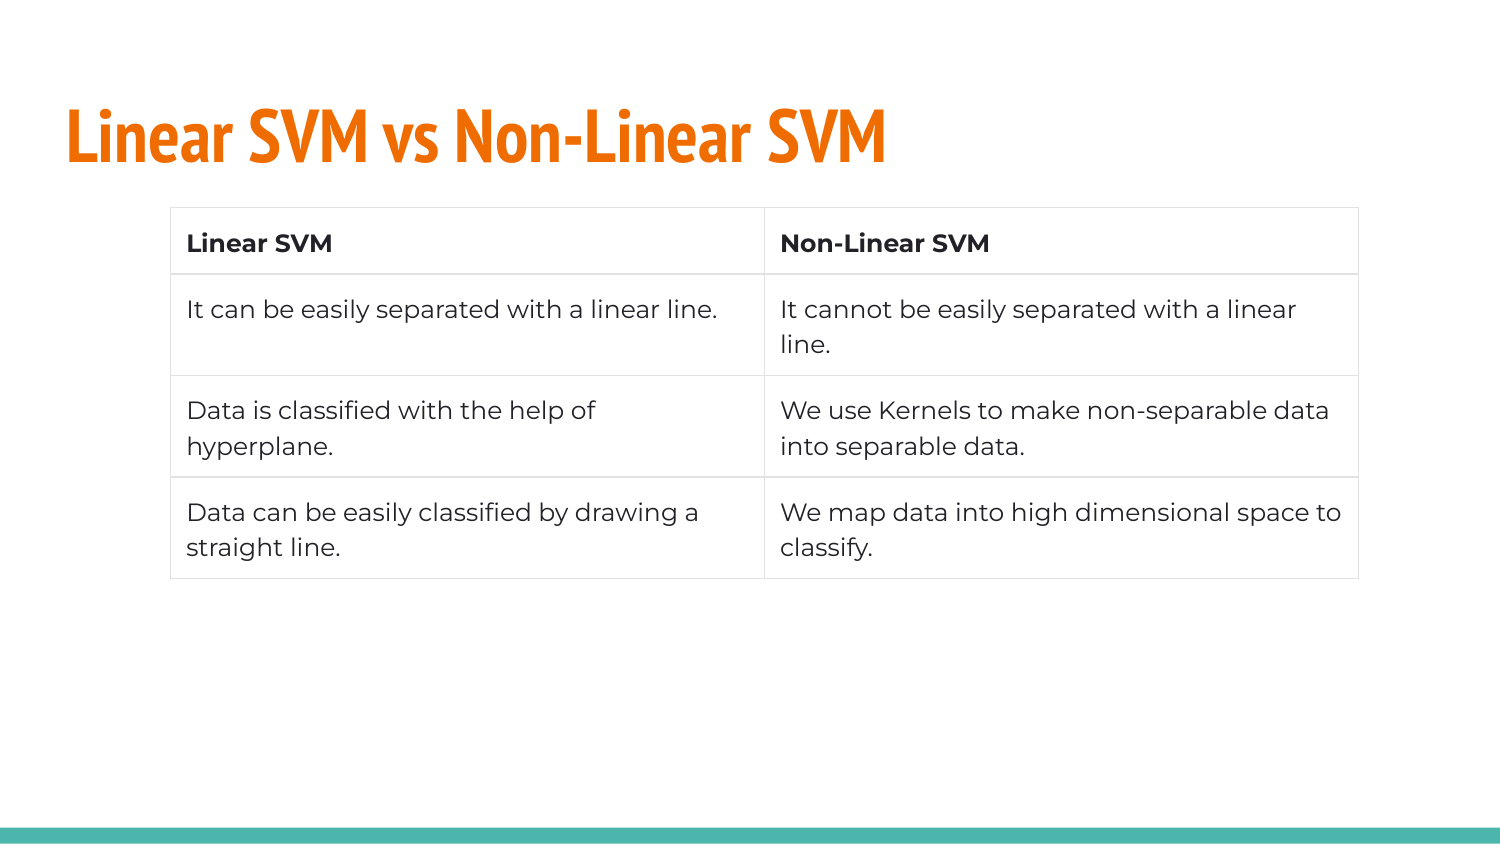

# Linear SVM vs Non-Linear SVM
| Linear SVM | Non-Linear SVM |
| --- | --- |
| It can be easily separated with a linear line. | It cannot be easily separated with a linear line. |
| Data is classified with the help of hyperplane. | We use Kernels to make non-separable data into separable data. |
| Data can be easily classified by drawing a straight line. | We map data into high dimensional space to classify. |